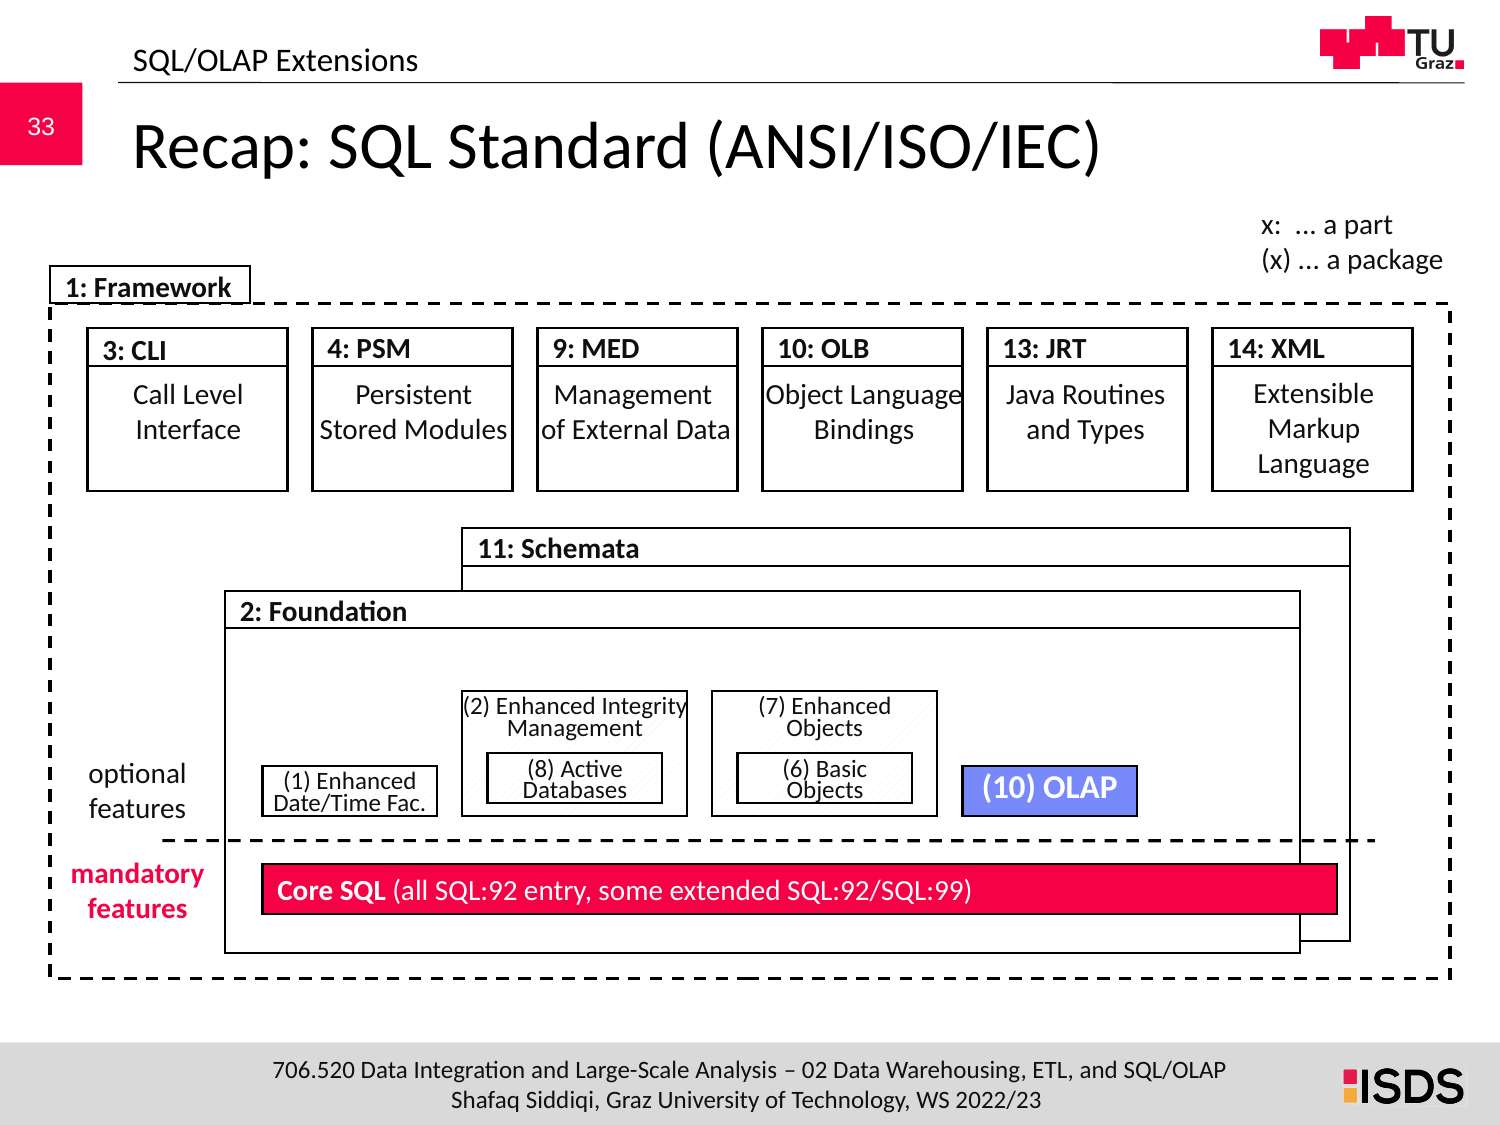

SQL/OLAP Extensions

# Recap: SQL Standard (ANSI/ISO/IEC)
x:  ... a part
(x) ... a package
1: Framework

4: PSM

9: MED

10: OLB

13: JRT

14: XML

3: CLI

11: Schemata

2: Foundation

(2) Enhanced Integrity Management

(7) Enhanced Objects

optional features
(8) Active Databases
(6) Basic Objects
(1) Enhanced Date/Time Fac.
(10) OLAP

mandatory features
Core SQL (all SQL:92 entry, some extended SQL:92/SQL:99)
Extensible Markup Language
Call Level Interface
Persistent Stored Modules
Management
of External Data
Object Language Bindings
Java Routines and Types